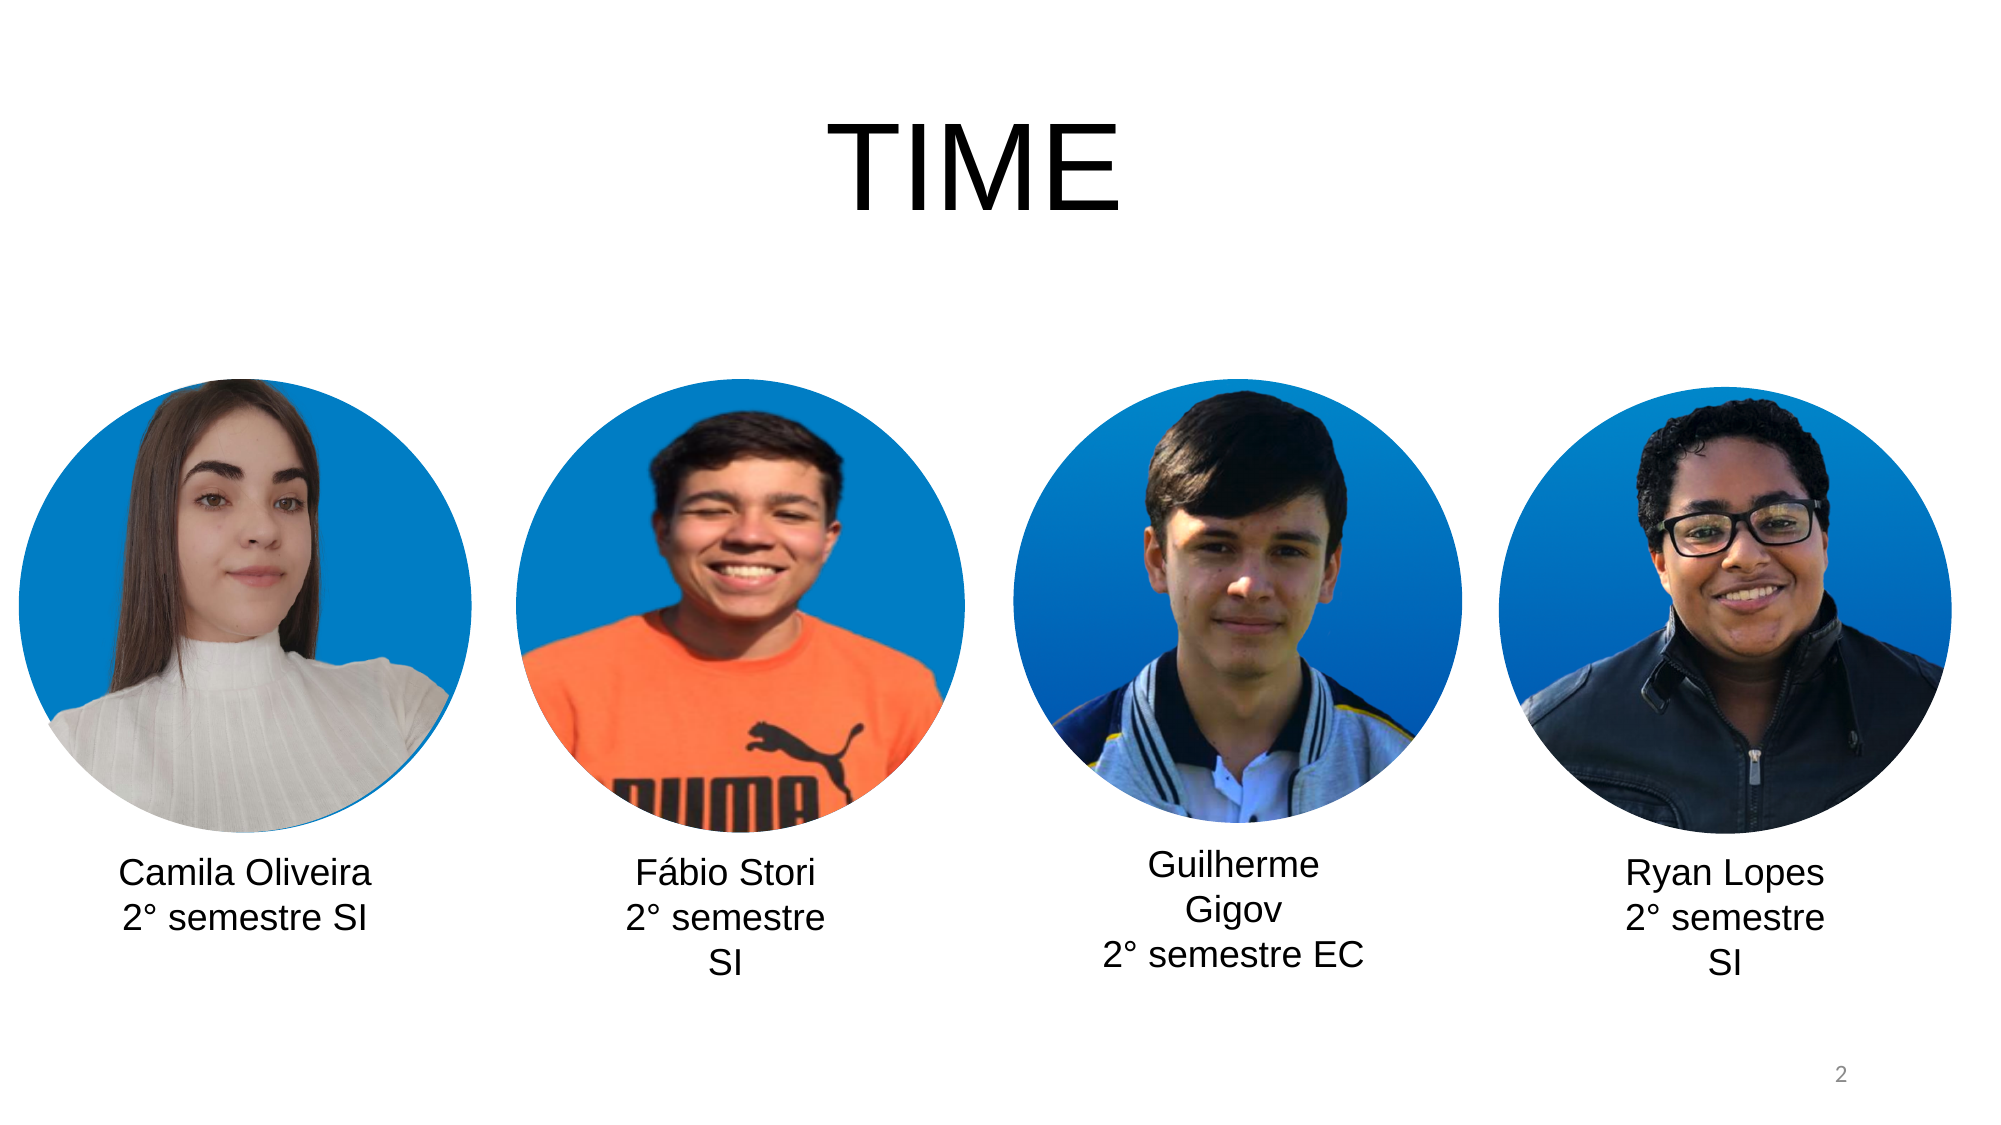

TIME

Guilherme Gigov
2° semestre EC
Camila Oliveira
2° semestre SI
Fábio Stori
2° semestre SI

Ryan Lopes
2° semestre SI

2